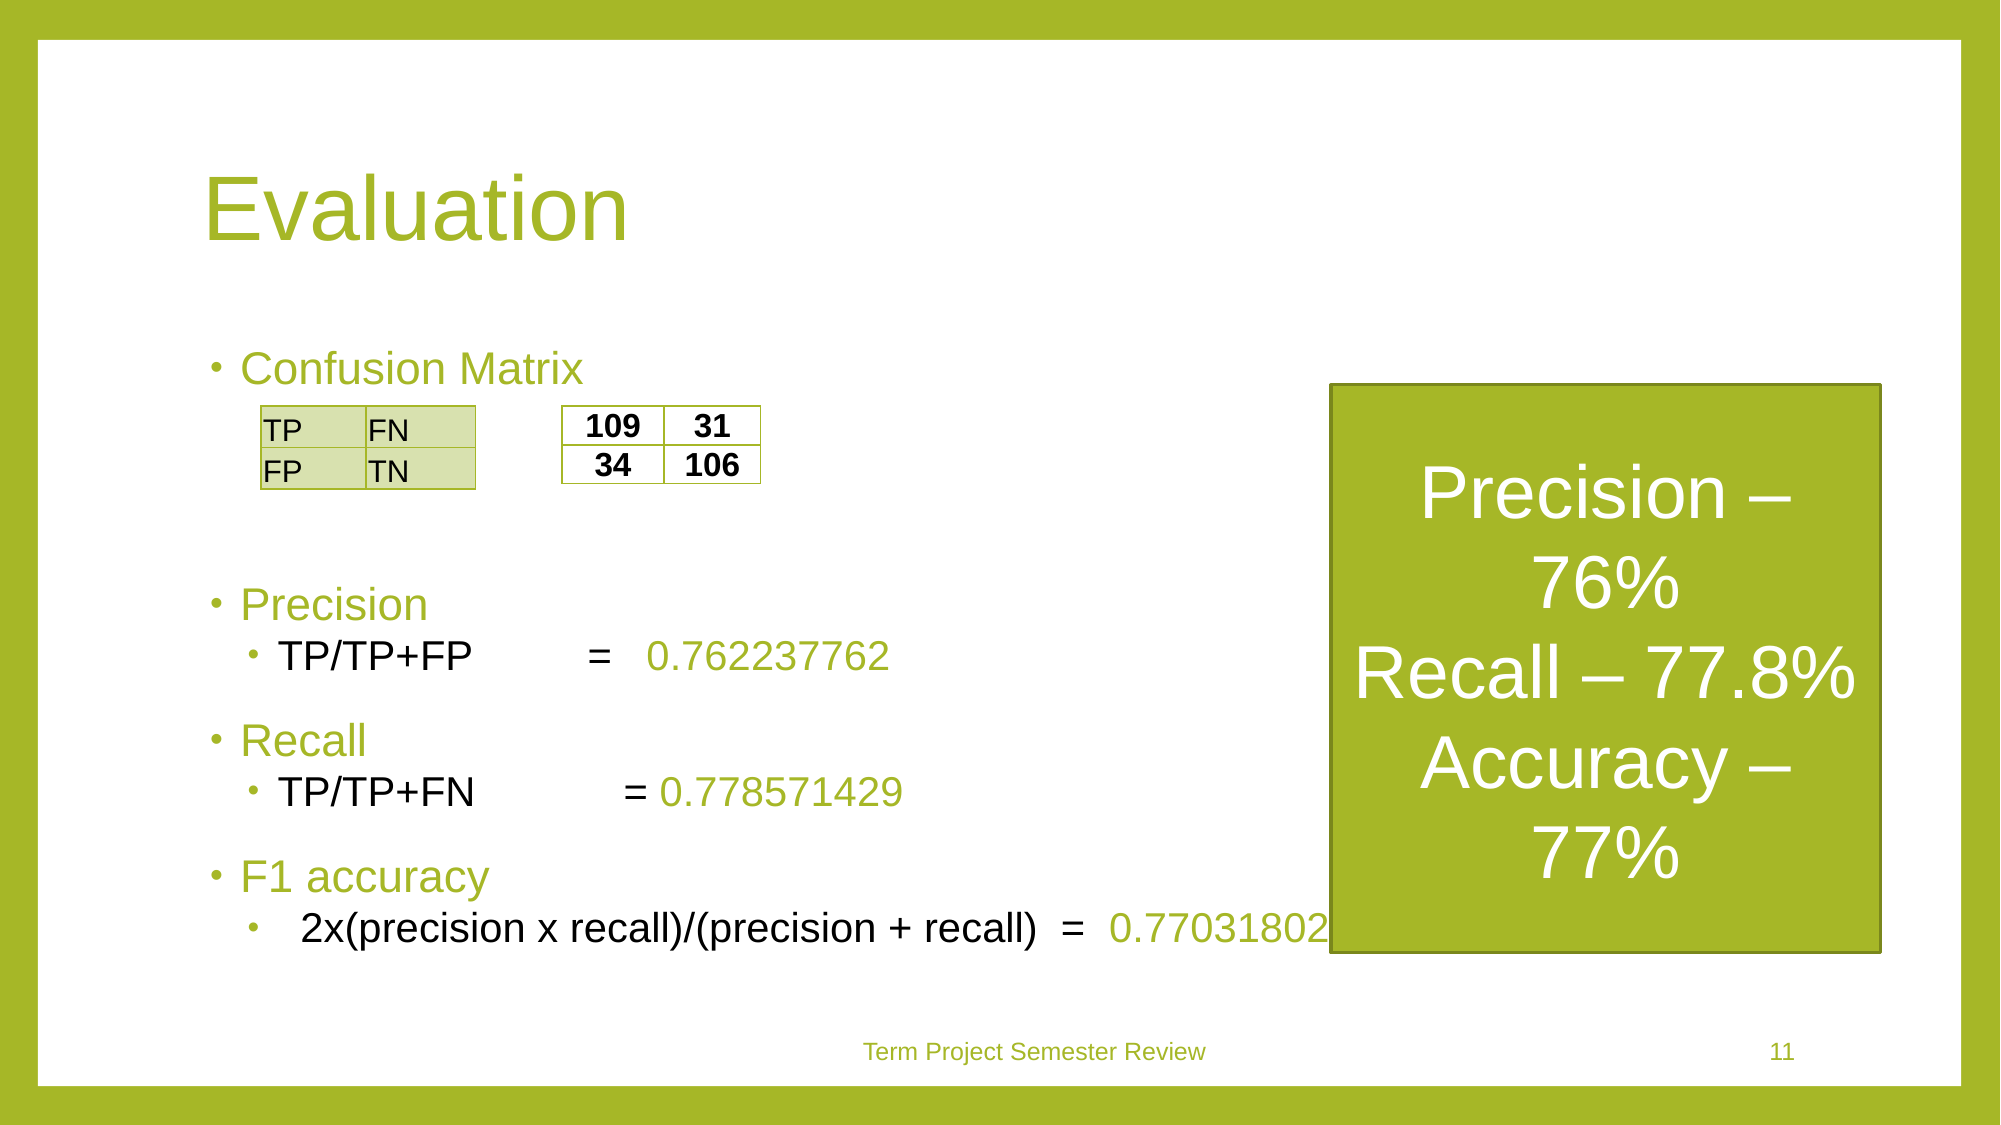

# Evaluation
Confusion Matrix

Precision
TP/TP+FP          =   0.762237762
Recall
TP/TP+FN	    = 0.778571429
F1 accuracy
  2x(precision x recall)/(precision + recall)  =  0.770318021

Precision – 76%
Recall – 77.8%
Accuracy – 77%
| TP | FN |
| --- | --- |
| FP | TN |
| 109 | 31 |
| --- | --- |
| 34 | 106 |
Term Project Semester Review
11